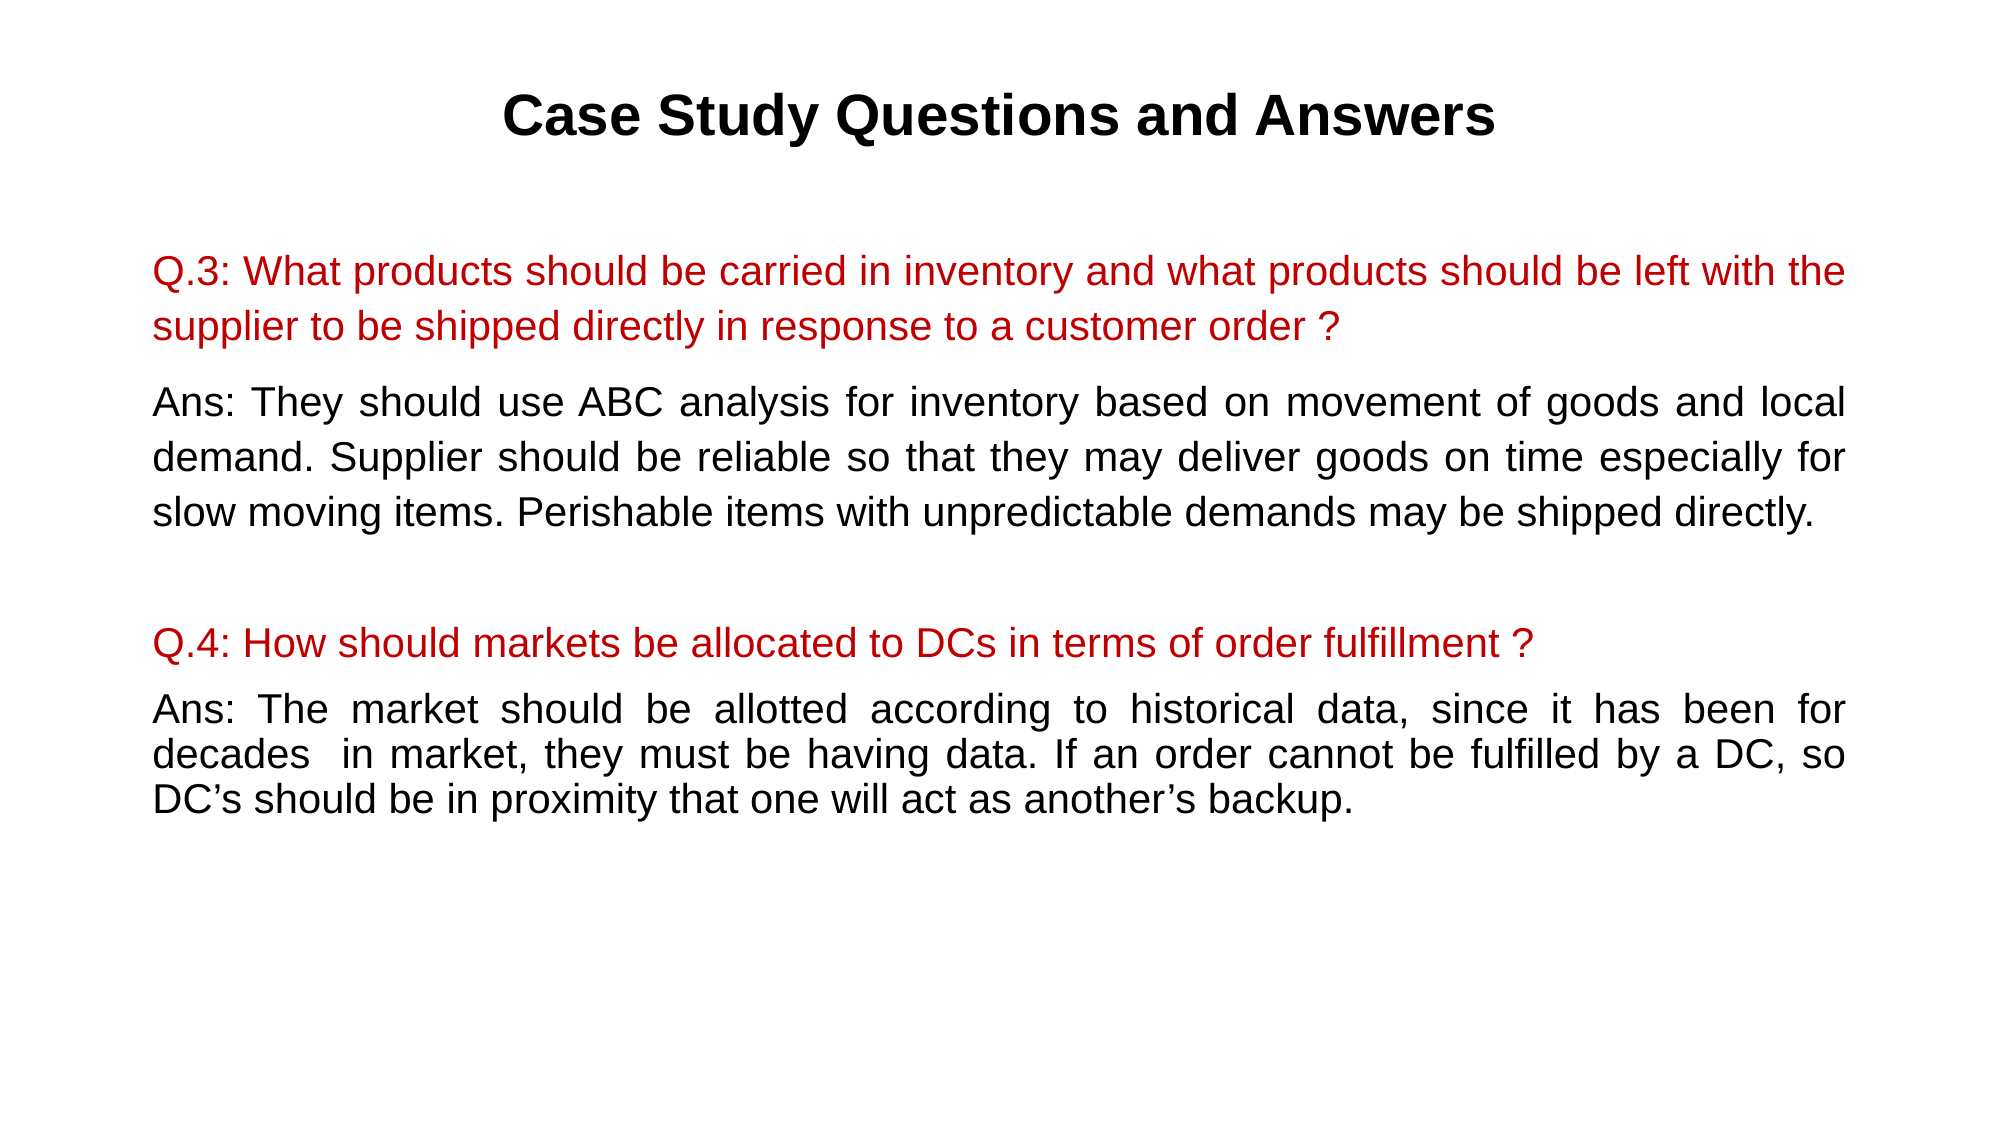

Case Study Questions and Answers

Q.3: What products should be carried in inventory and what products should be left with the supplier to be shipped directly in response to a customer order ?
Ans: They should use ABC analysis for inventory based on movement of goods and local demand. Supplier should be reliable so that they may deliver goods on time especially for slow moving items. Perishable items with unpredictable demands may be shipped directly.

Q.4: How should markets be allocated to DCs in terms of order fulfillment ?
Ans: The market should be allotted according to historical data, since it has been for decades  in market, they must be having data. If an order cannot be fulfilled by a DC, so DC’s should be in proximity that one will act as another’s backup.